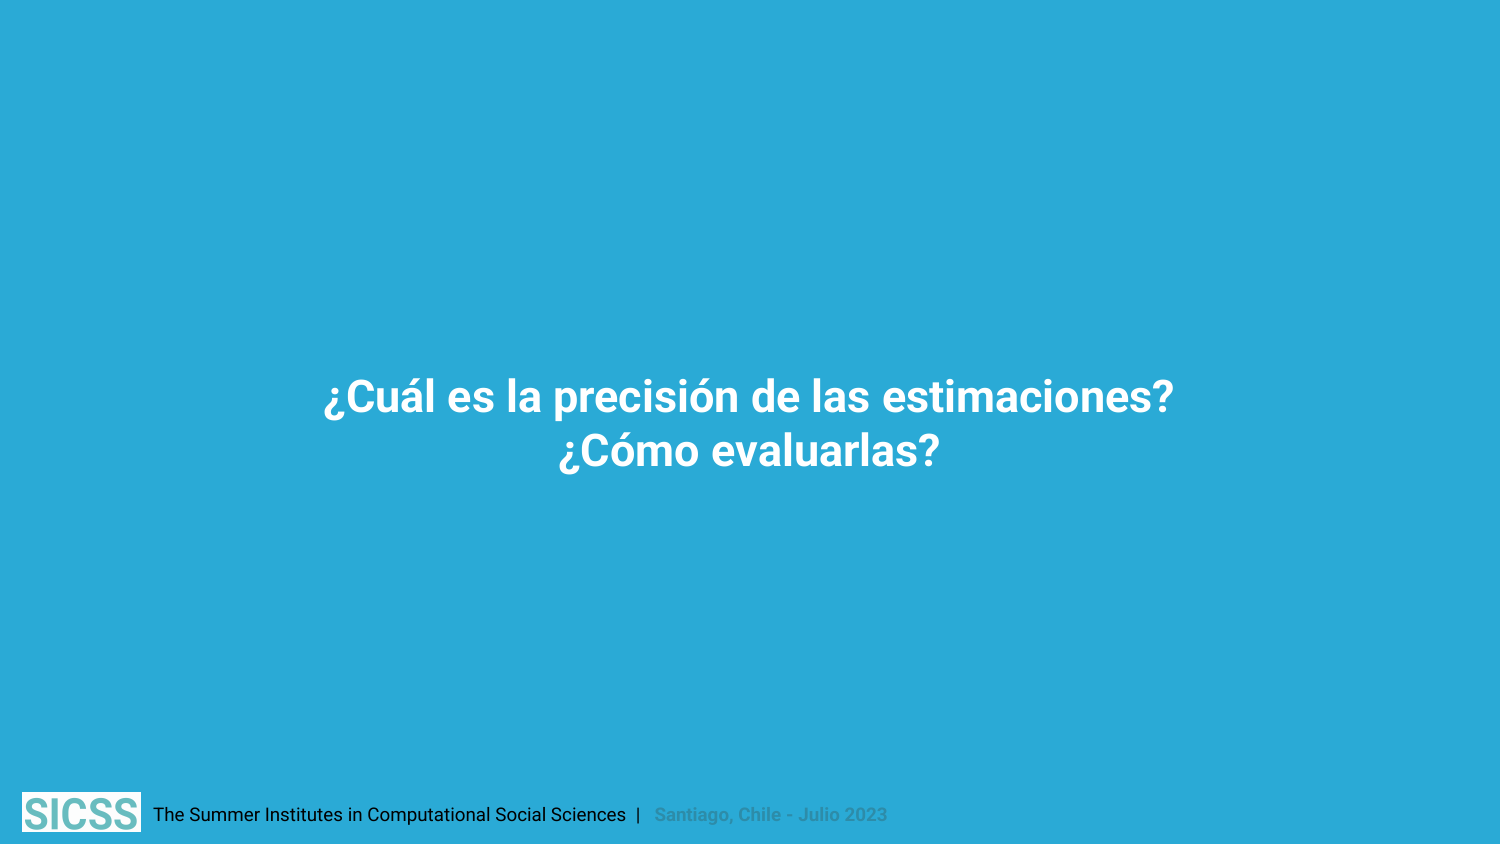

# ¿Cuál es la precisión de las estimaciones?
¿Cómo evaluarlas?